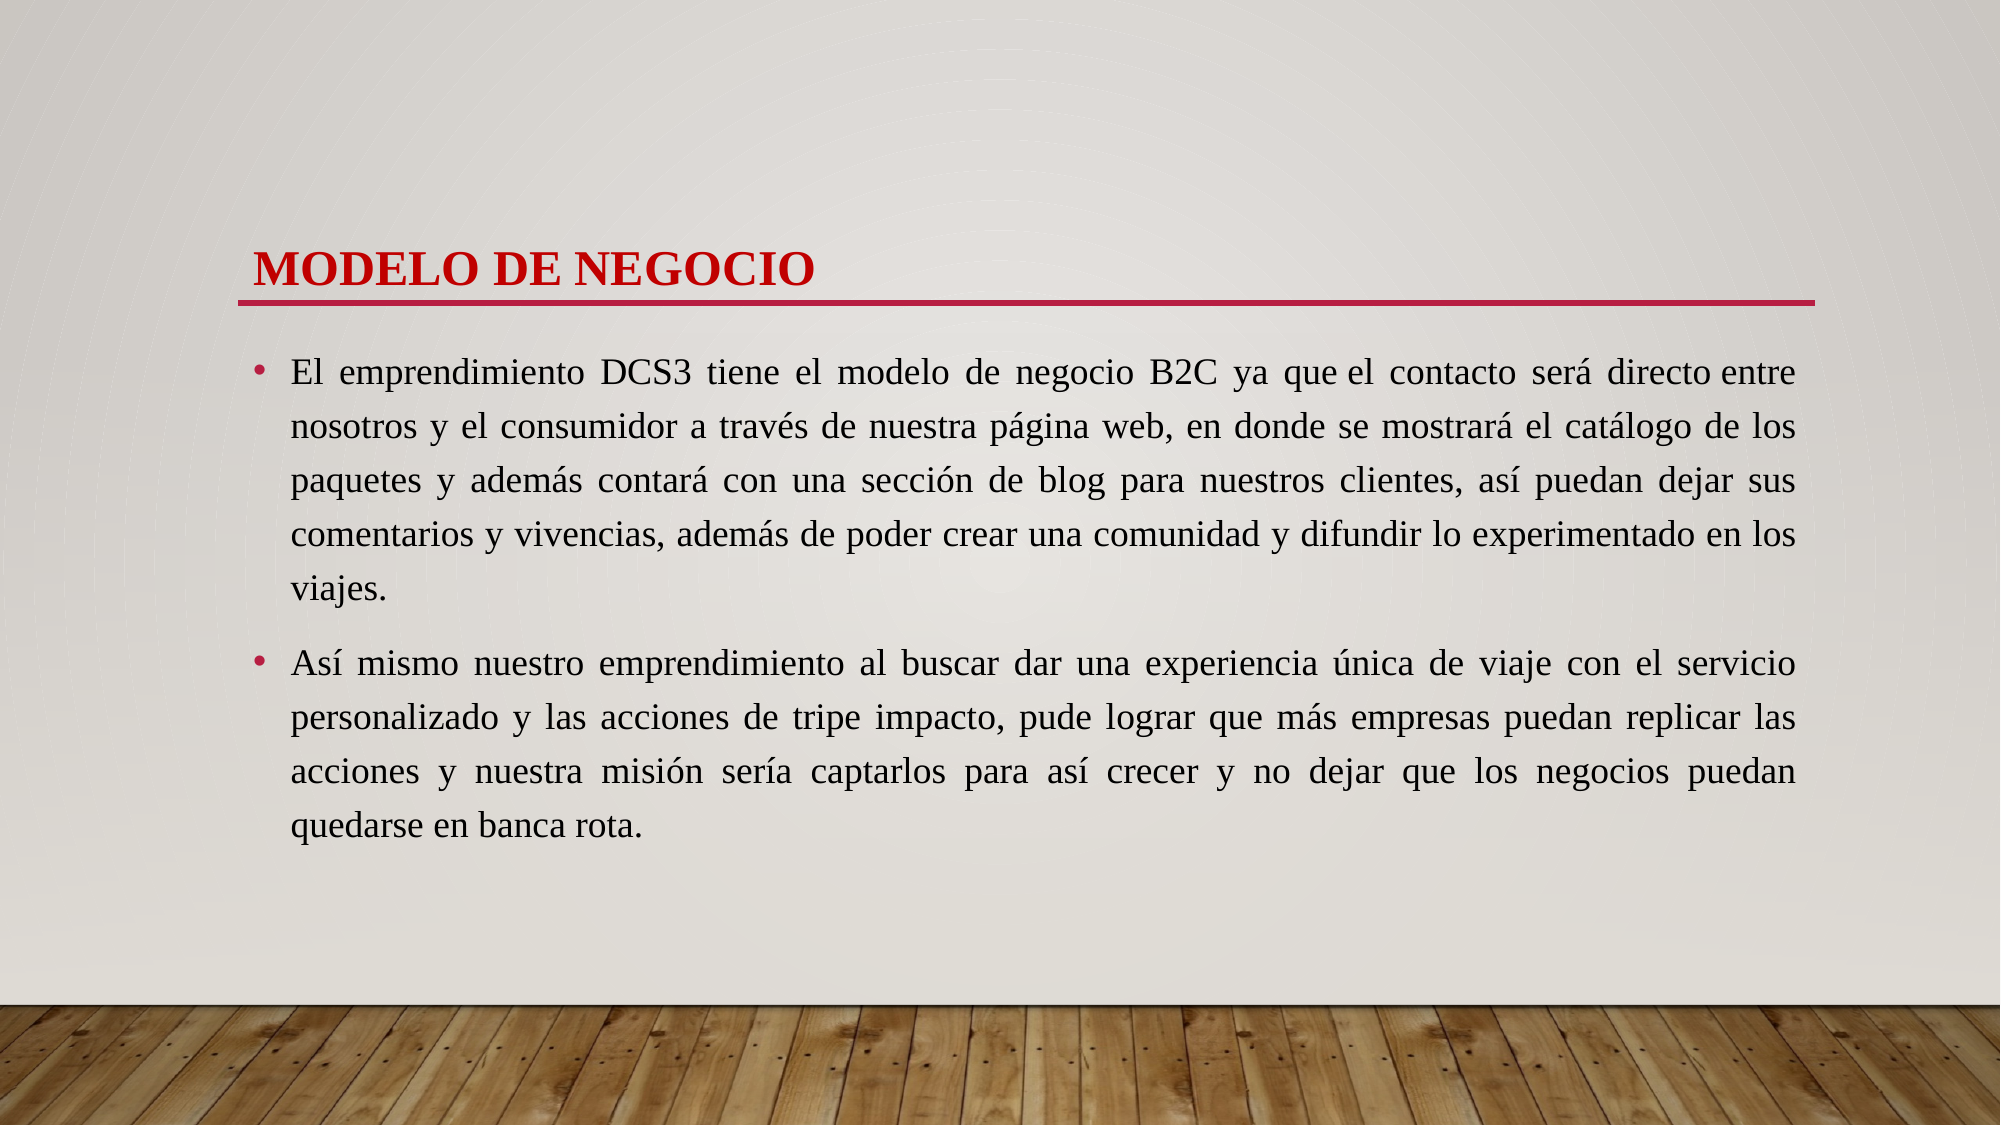

# modelo de negocio
El emprendimiento DCS3 tiene el modelo de negocio B2C ya que el contacto será directo entre nosotros y el consumidor a través de nuestra página web, en donde se mostrará el catálogo de los paquetes y además contará con una sección de blog para nuestros clientes, así puedan dejar sus comentarios y vivencias, además de poder crear una comunidad y difundir lo experimentado en los viajes.
Así mismo nuestro emprendimiento al buscar dar una experiencia única de viaje con el servicio personalizado y las acciones de tripe impacto, pude lograr que más empresas puedan replicar las acciones y nuestra misión sería captarlos para así crecer y no dejar que los negocios puedan quedarse en banca rota.